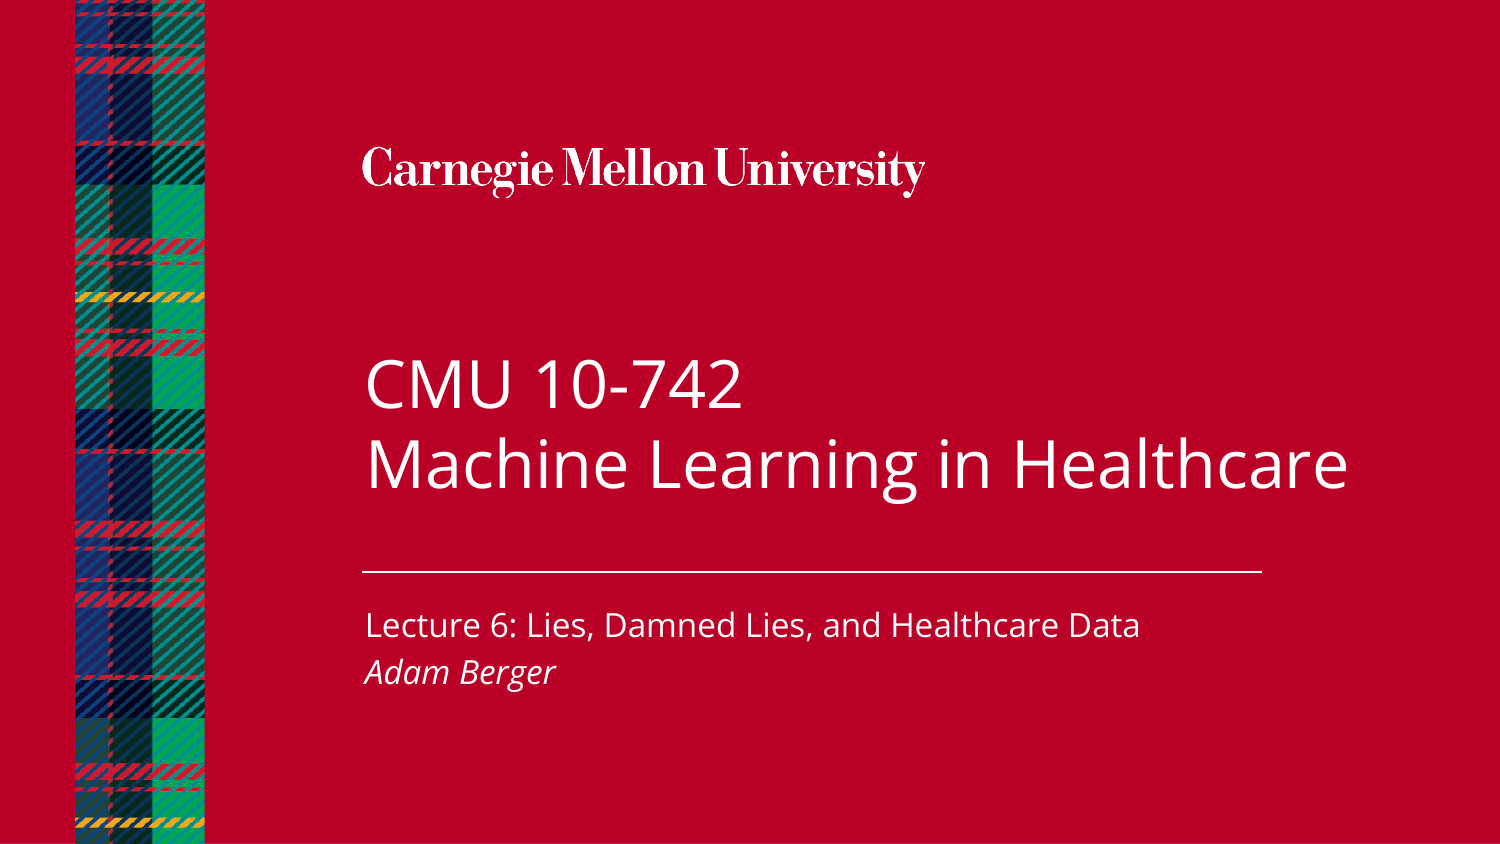

CMU 10-742
Machine Learning in Healthcare
Lecture 6: Lies, Damned Lies, and Healthcare Data
Adam Berger